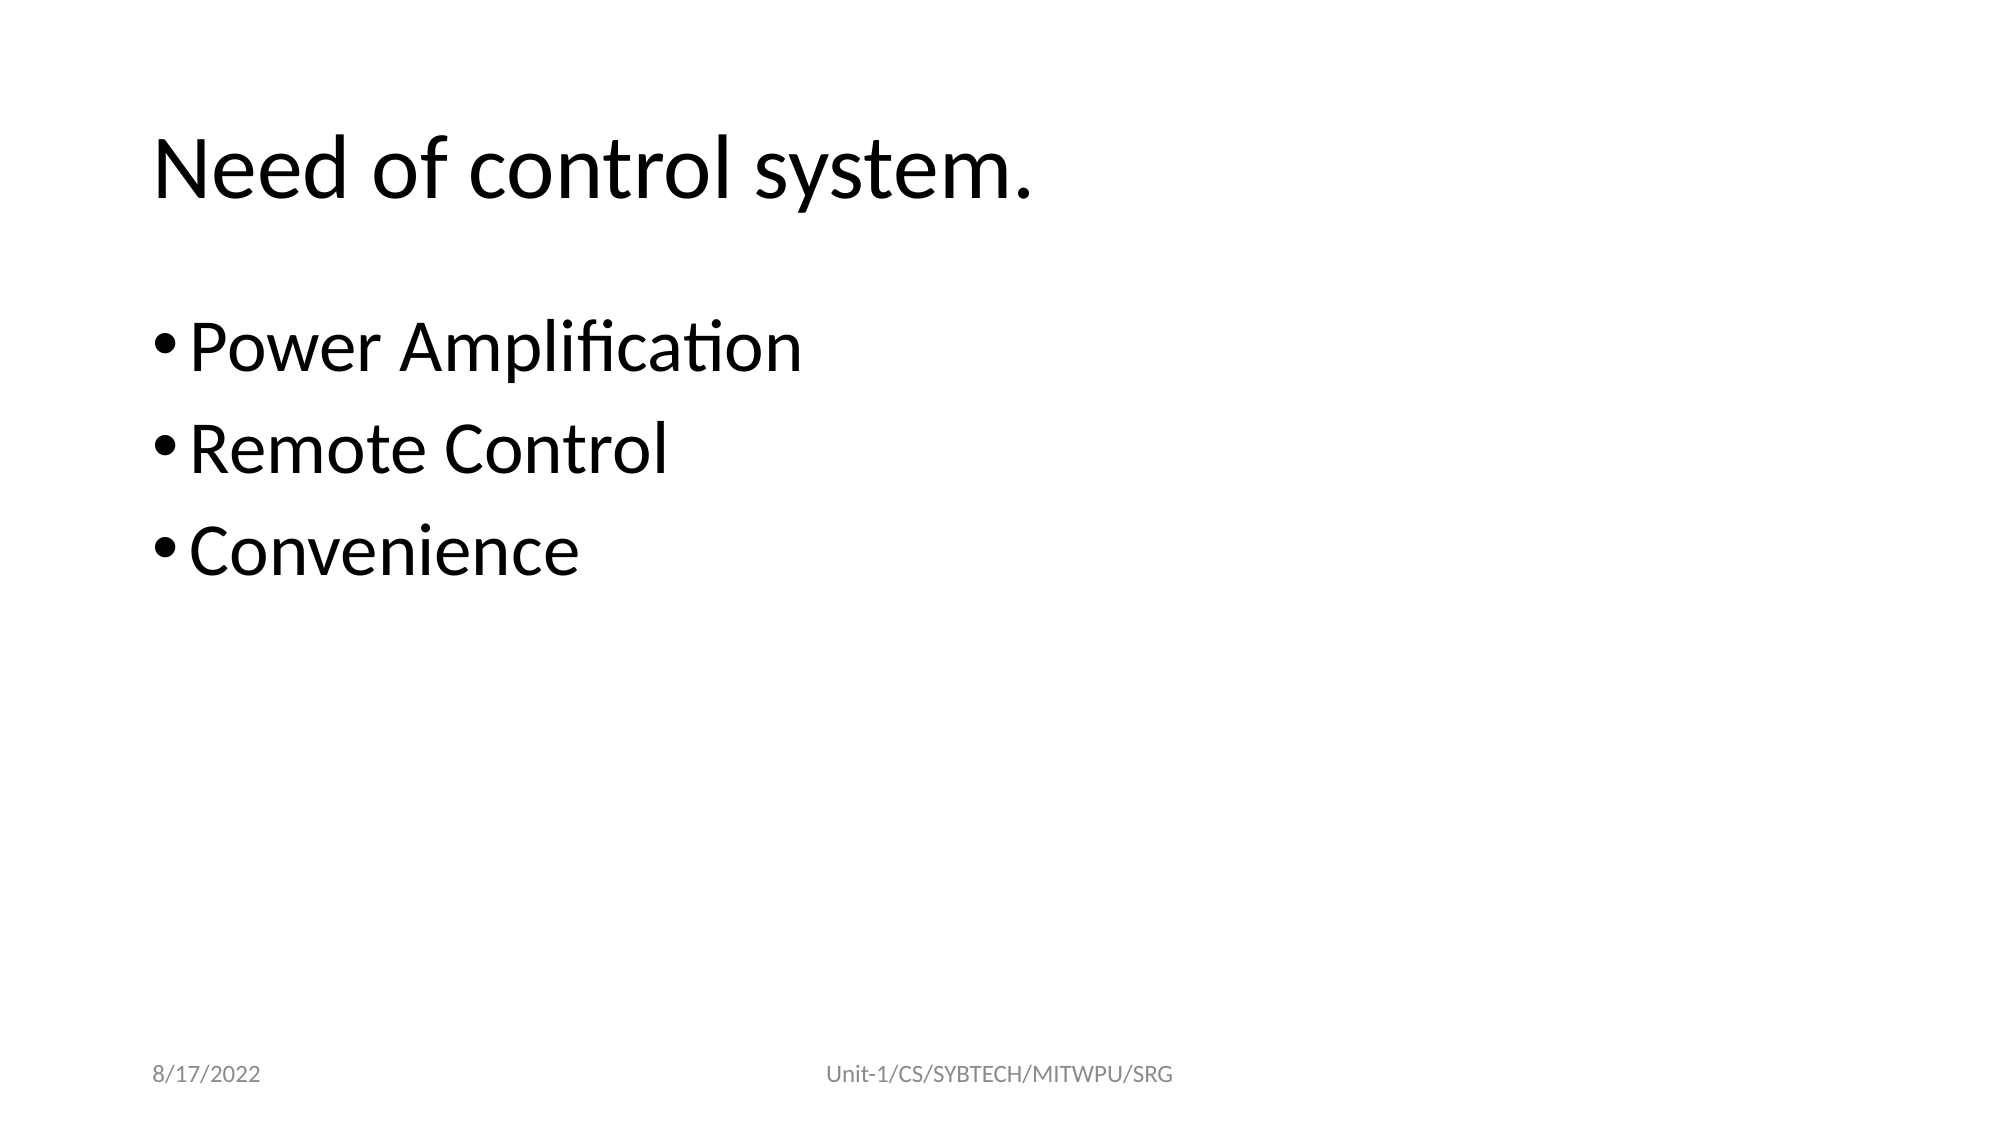

# Need of control system.
Power Amplification
Remote Control
Convenience
8/17/2022
Unit-1/CS/SYBTECH/MITWPU/SRG